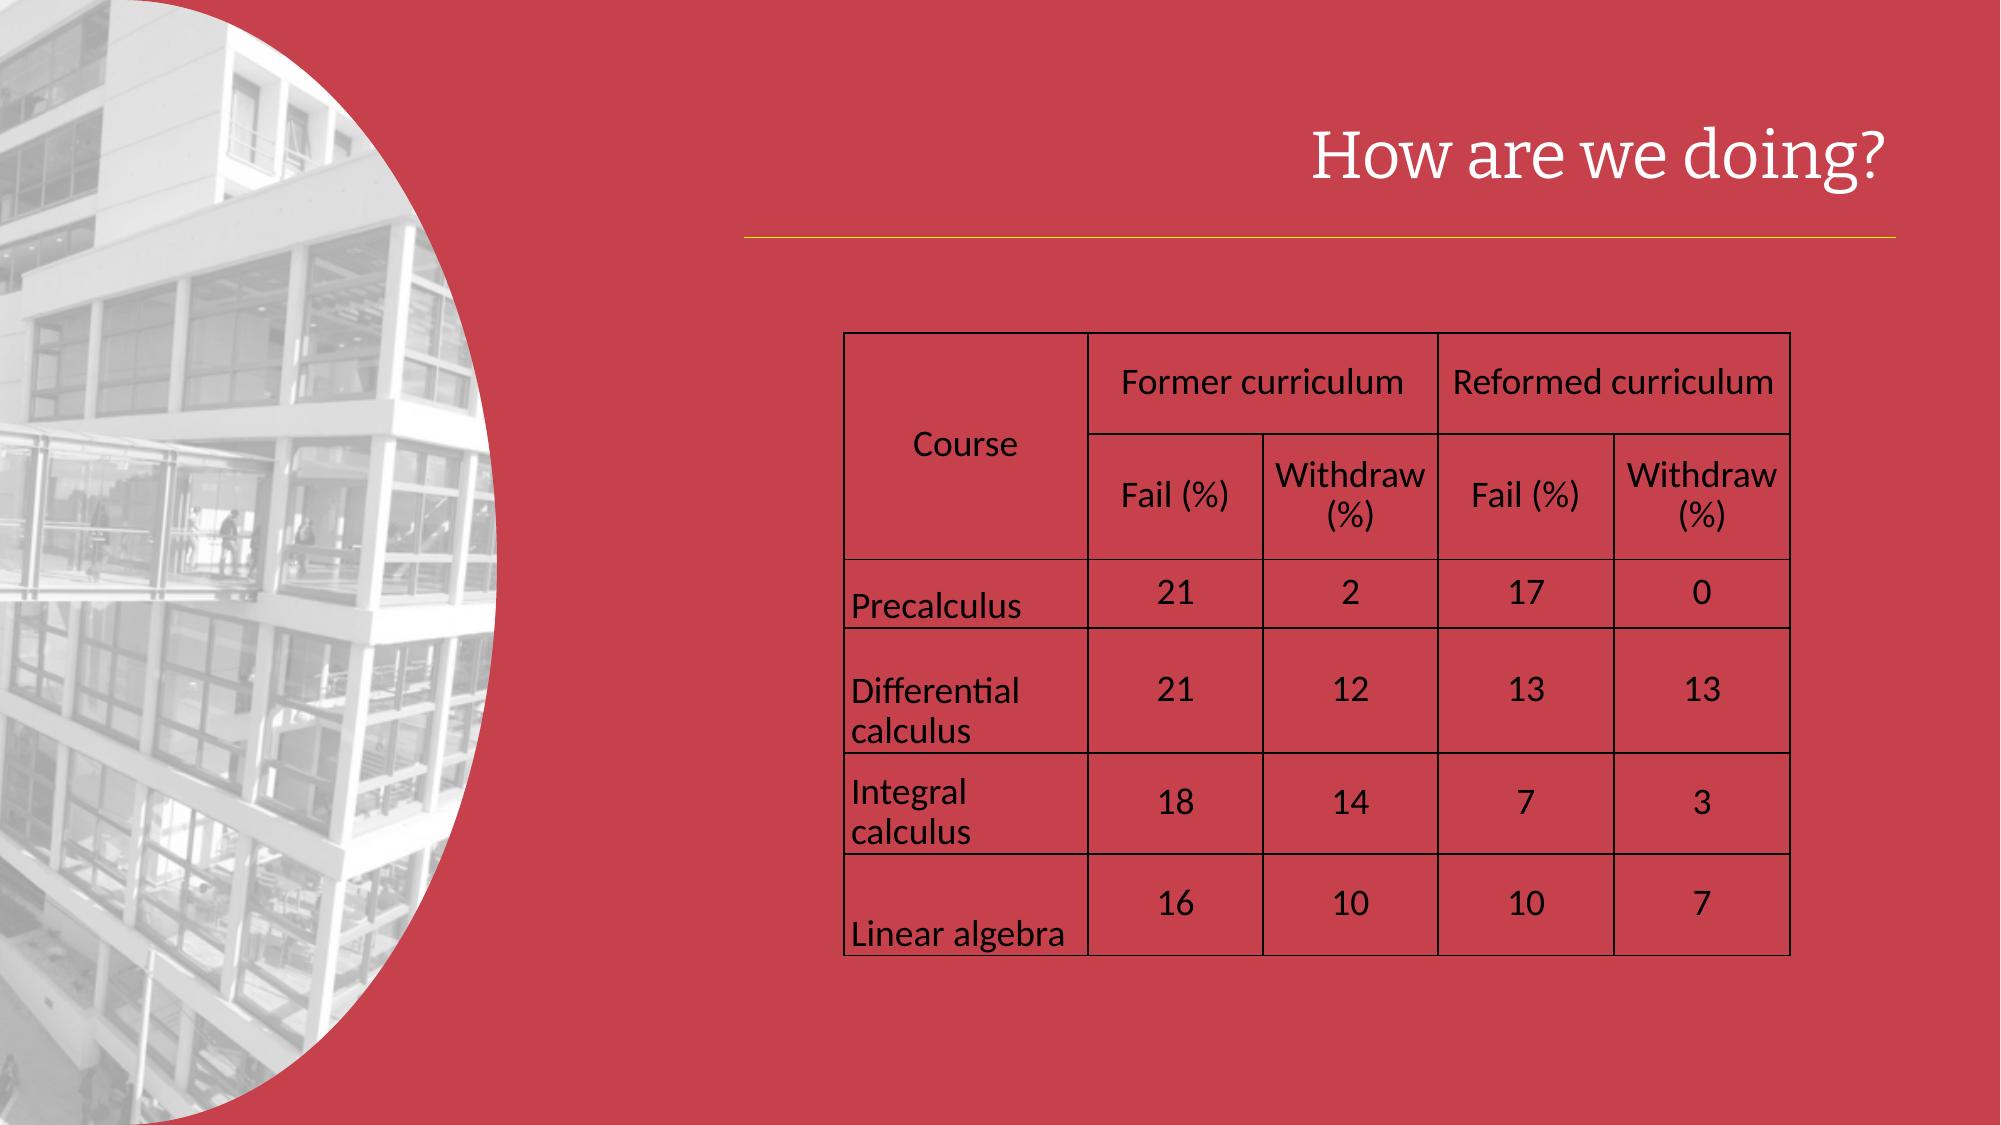

# How are we doing?
| Course | Former curriculum |  | Reformed curriculum |  |
| --- | --- | --- | --- | --- |
|  | Fail (%) | Withdraw (%) | Fail (%) | Withdraw (%) |
| Precalculus | 21 | 2 | 17 | 0 |
| Differential calculus | 21 | 12 | 13 | 13 |
| Integral calculus | 18 | 14 | 7 | 3 |
| Linear algebra | 16 | 10 | 10 | 7 |